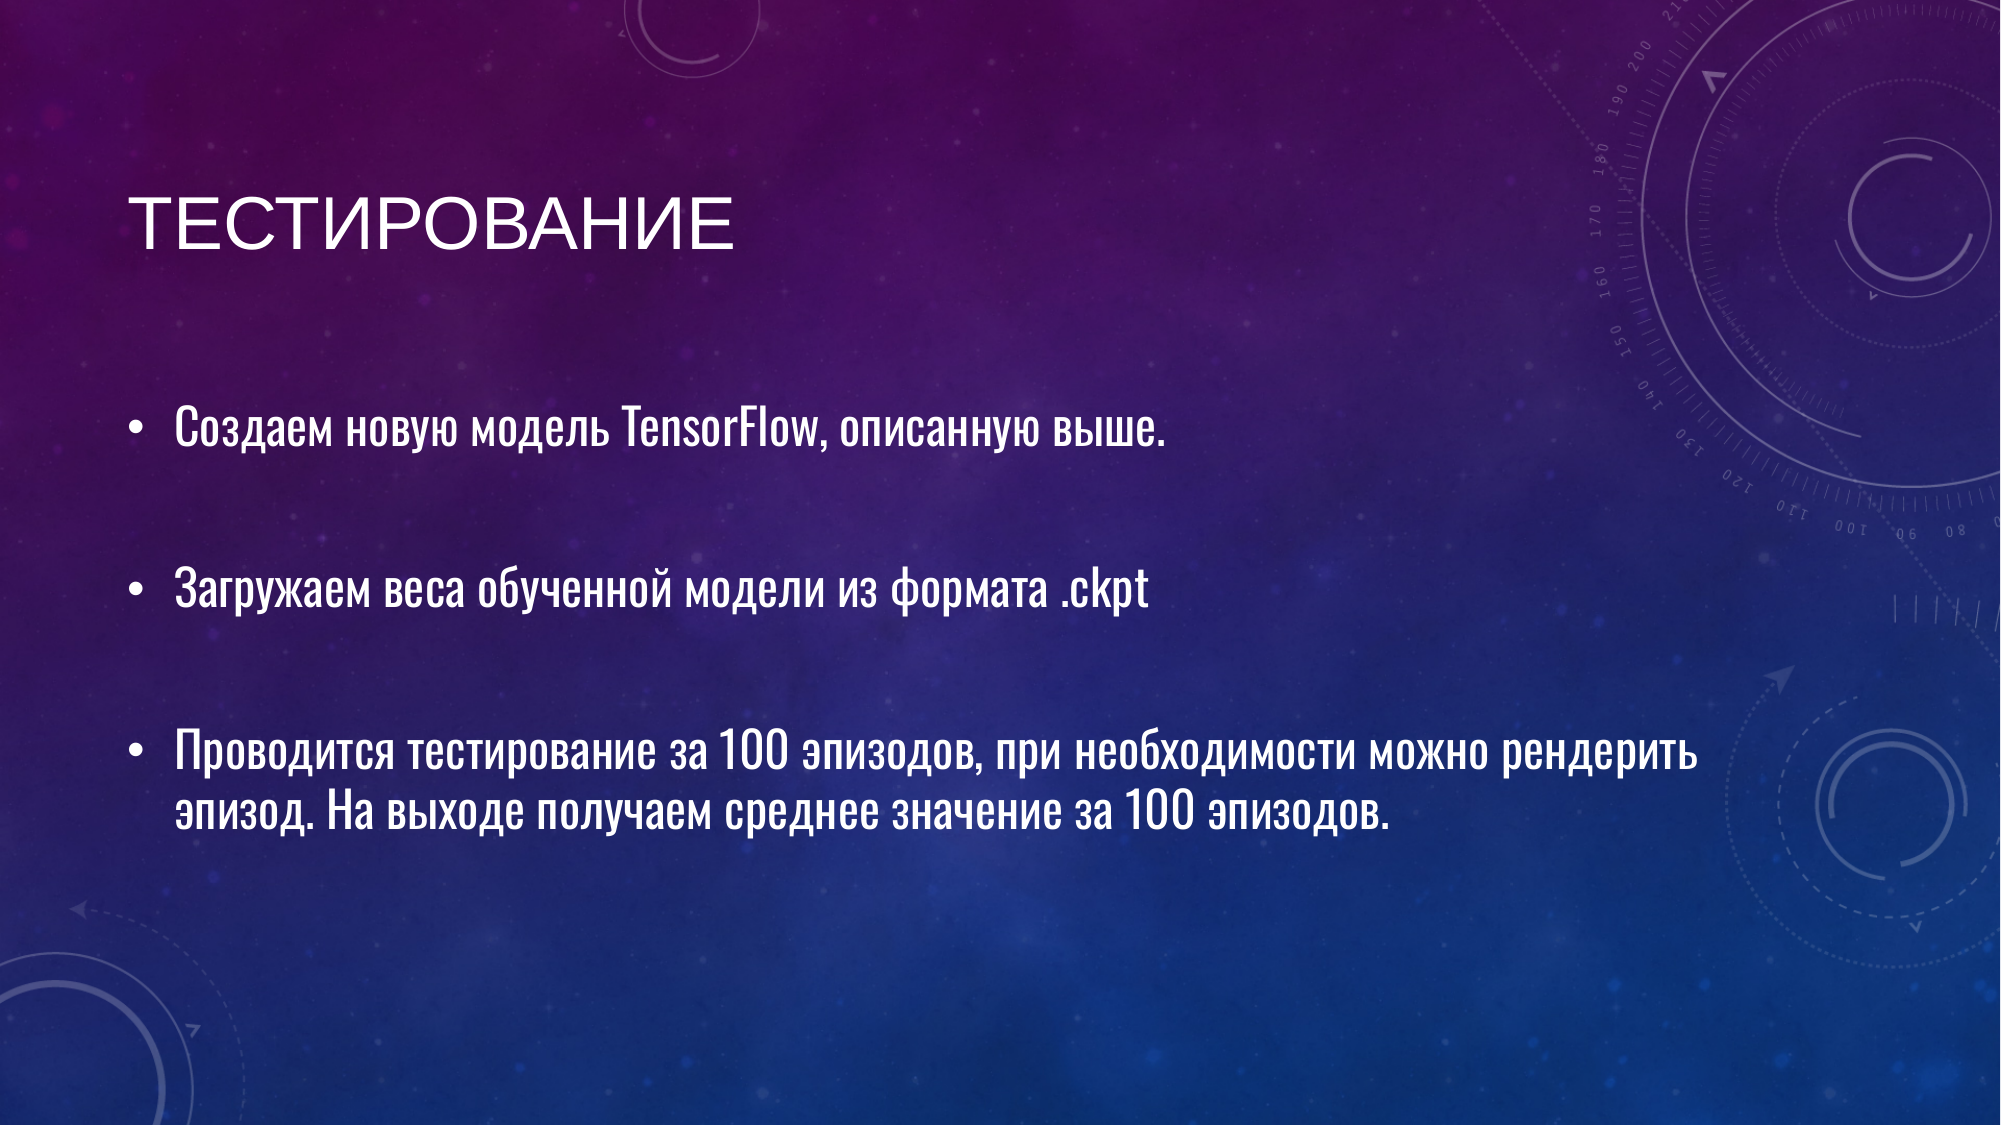

# Тестирование
Создаем новую модель TensorFlow, описанную выше.

Загружаем веса обученной модели из формата .ckpt

Проводится тестирование за 100 эпизодов, при необходимости можно рендерить эпизод. На выходе получаем среднее значение за 100 эпизодов.